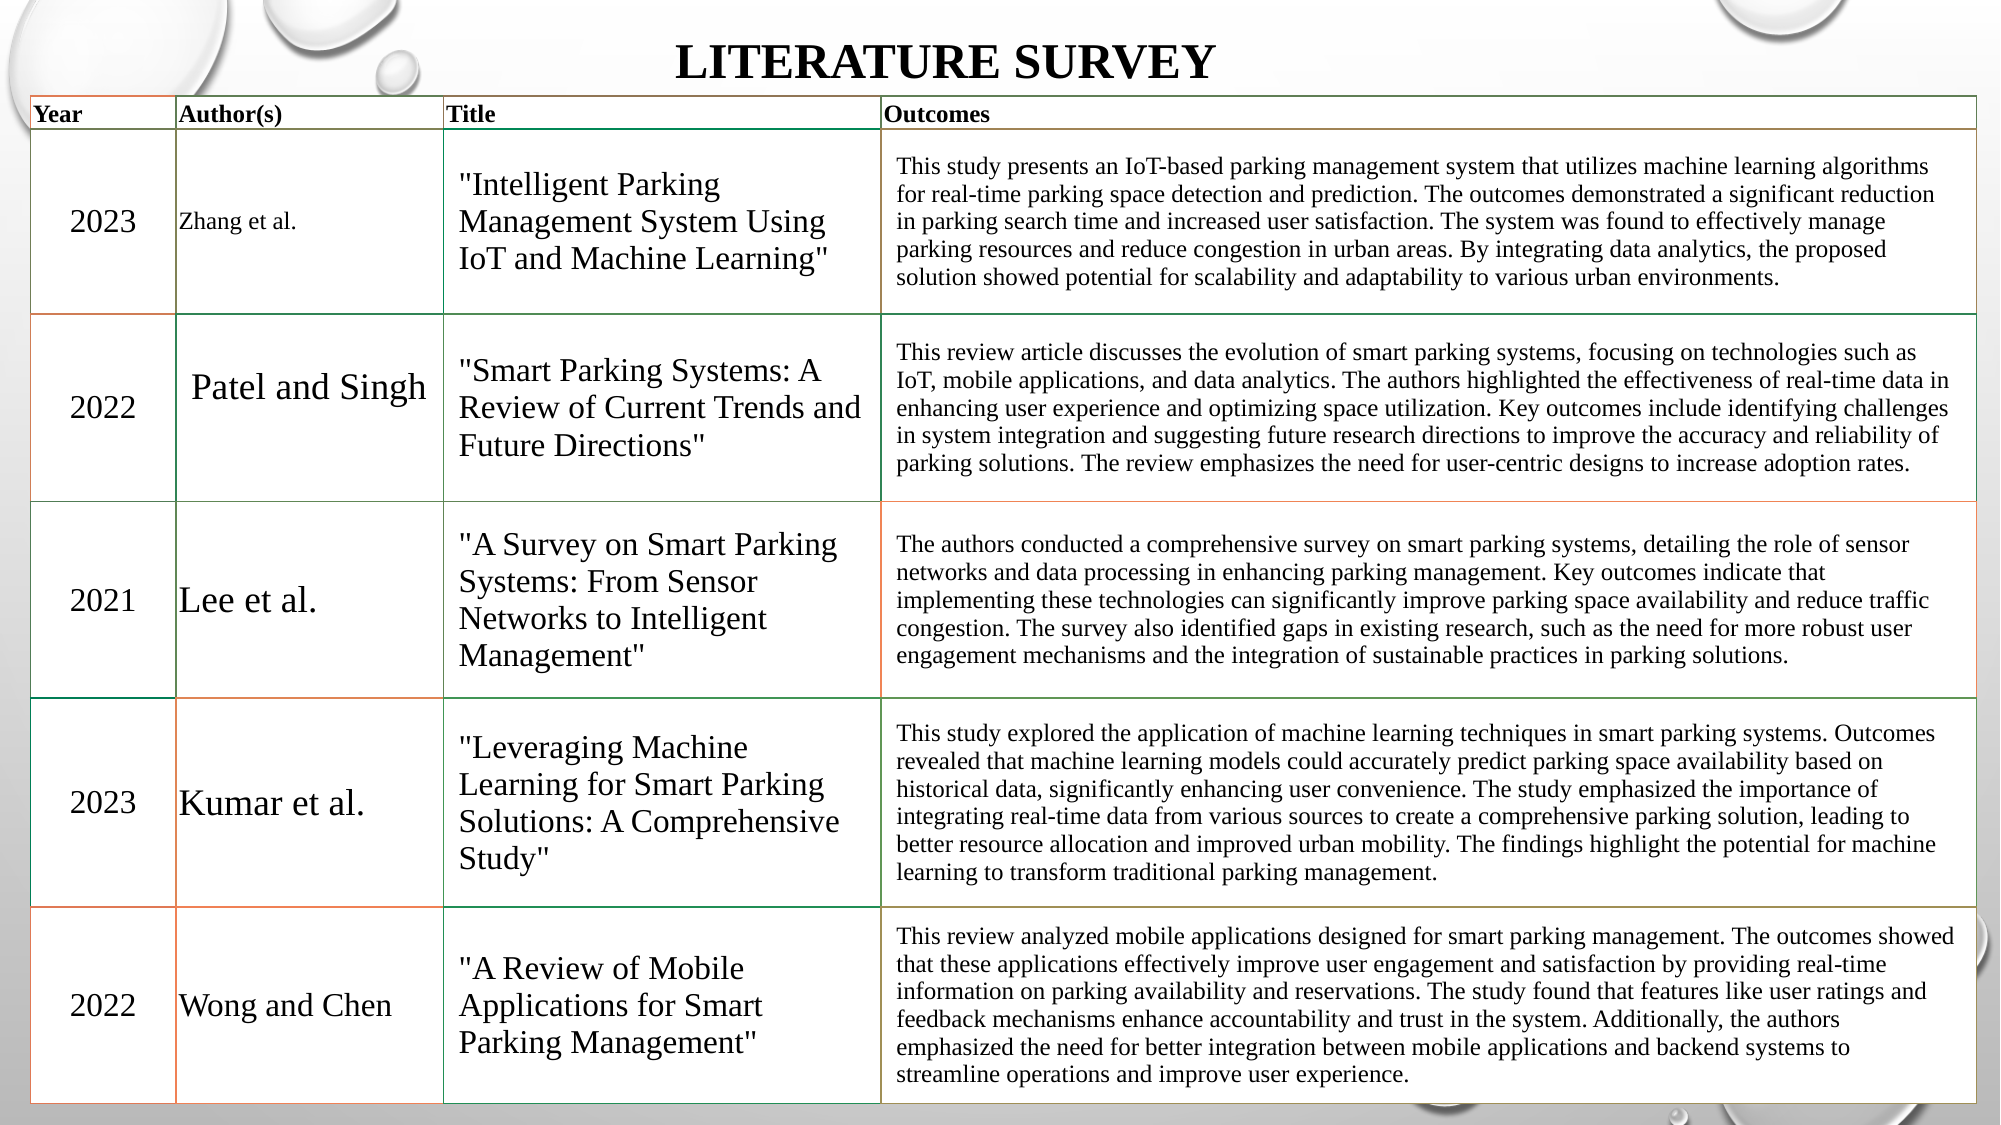

LITERATURE SURVEY
| Year | Author(s) | Title | Outcomes |
| --- | --- | --- | --- |
| 2023 | Zhang et al. | "Intelligent Parking Management System Using IoT and Machine Learning" | This study presents an IoT-based parking management system that utilizes machine learning algorithms for real-time parking space detection and prediction. The outcomes demonstrated a significant reduction in parking search time and increased user satisfaction. The system was found to effectively manage parking resources and reduce congestion in urban areas. By integrating data analytics, the proposed solution showed potential for scalability and adaptability to various urban environments. |
| 2022 | Patel and Singh | "Smart Parking Systems: A Review of Current Trends and Future Directions" | This review article discusses the evolution of smart parking systems, focusing on technologies such as IoT, mobile applications, and data analytics. The authors highlighted the effectiveness of real-time data in enhancing user experience and optimizing space utilization. Key outcomes include identifying challenges in system integration and suggesting future research directions to improve the accuracy and reliability of parking solutions. The review emphasizes the need for user-centric designs to increase adoption rates. |
| 2021 | Lee et al. | "A Survey on Smart Parking Systems: From Sensor Networks to Intelligent Management" | The authors conducted a comprehensive survey on smart parking systems, detailing the role of sensor networks and data processing in enhancing parking management. Key outcomes indicate that implementing these technologies can significantly improve parking space availability and reduce traffic congestion. The survey also identified gaps in existing research, such as the need for more robust user engagement mechanisms and the integration of sustainable practices in parking solutions. |
| 2023 | Kumar et al. | "Leveraging Machine Learning for Smart Parking Solutions: A Comprehensive Study" | This study explored the application of machine learning techniques in smart parking systems. Outcomes revealed that machine learning models could accurately predict parking space availability based on historical data, significantly enhancing user convenience. The study emphasized the importance of integrating real-time data from various sources to create a comprehensive parking solution, leading to better resource allocation and improved urban mobility. The findings highlight the potential for machine learning to transform traditional parking management. |
| 2022 | Wong and Chen | "A Review of Mobile Applications for Smart Parking Management" | This review analyzed mobile applications designed for smart parking management. The outcomes showed that these applications effectively improve user engagement and satisfaction by providing real-time information on parking availability and reservations. The study found that features like user ratings and feedback mechanisms enhance accountability and trust in the system. Additionally, the authors emphasized the need for better integration between mobile applications and backend systems to streamline operations and improve user experience. |